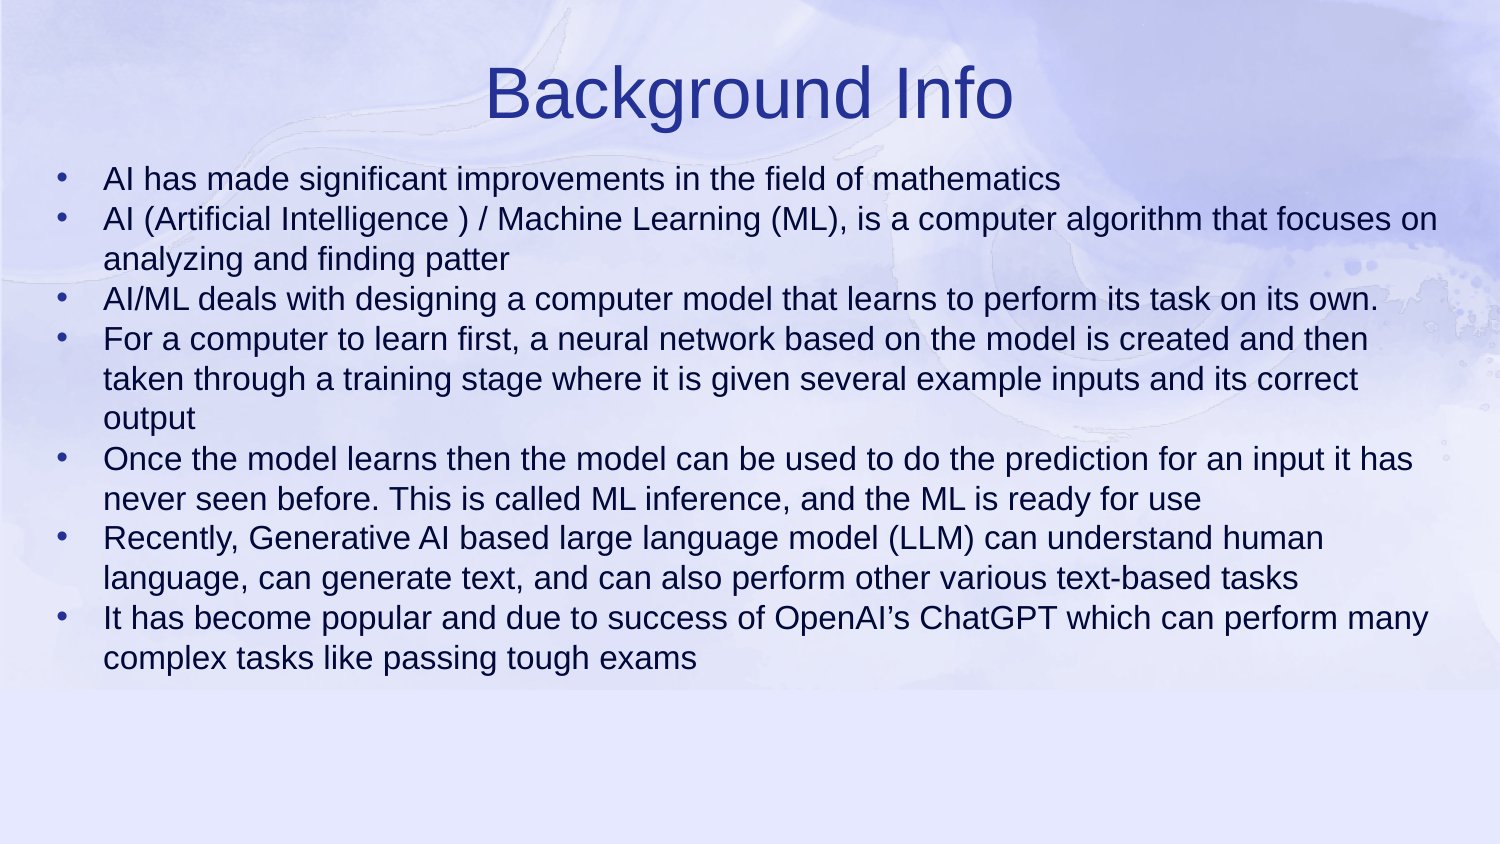

# Background Info
AI has made significant improvements in the field of mathematics
AI (Artificial Intelligence ) / Machine Learning (ML), is a computer algorithm that focuses on analyzing and finding patter
AI/ML deals with designing a computer model that learns to perform its task on its own.
For a computer to learn first, a neural network based on the model is created and then taken through a training stage where it is given several example inputs and its correct output
Once the model learns then the model can be used to do the prediction for an input it has never seen before. This is called ML inference, and the ML is ready for use
Recently, Generative AI based large language model (LLM) can understand human language, can generate text, and can also perform other various text-based tasks
It has become popular and due to success of OpenAI’s ChatGPT which can perform many complex tasks like passing tough exams